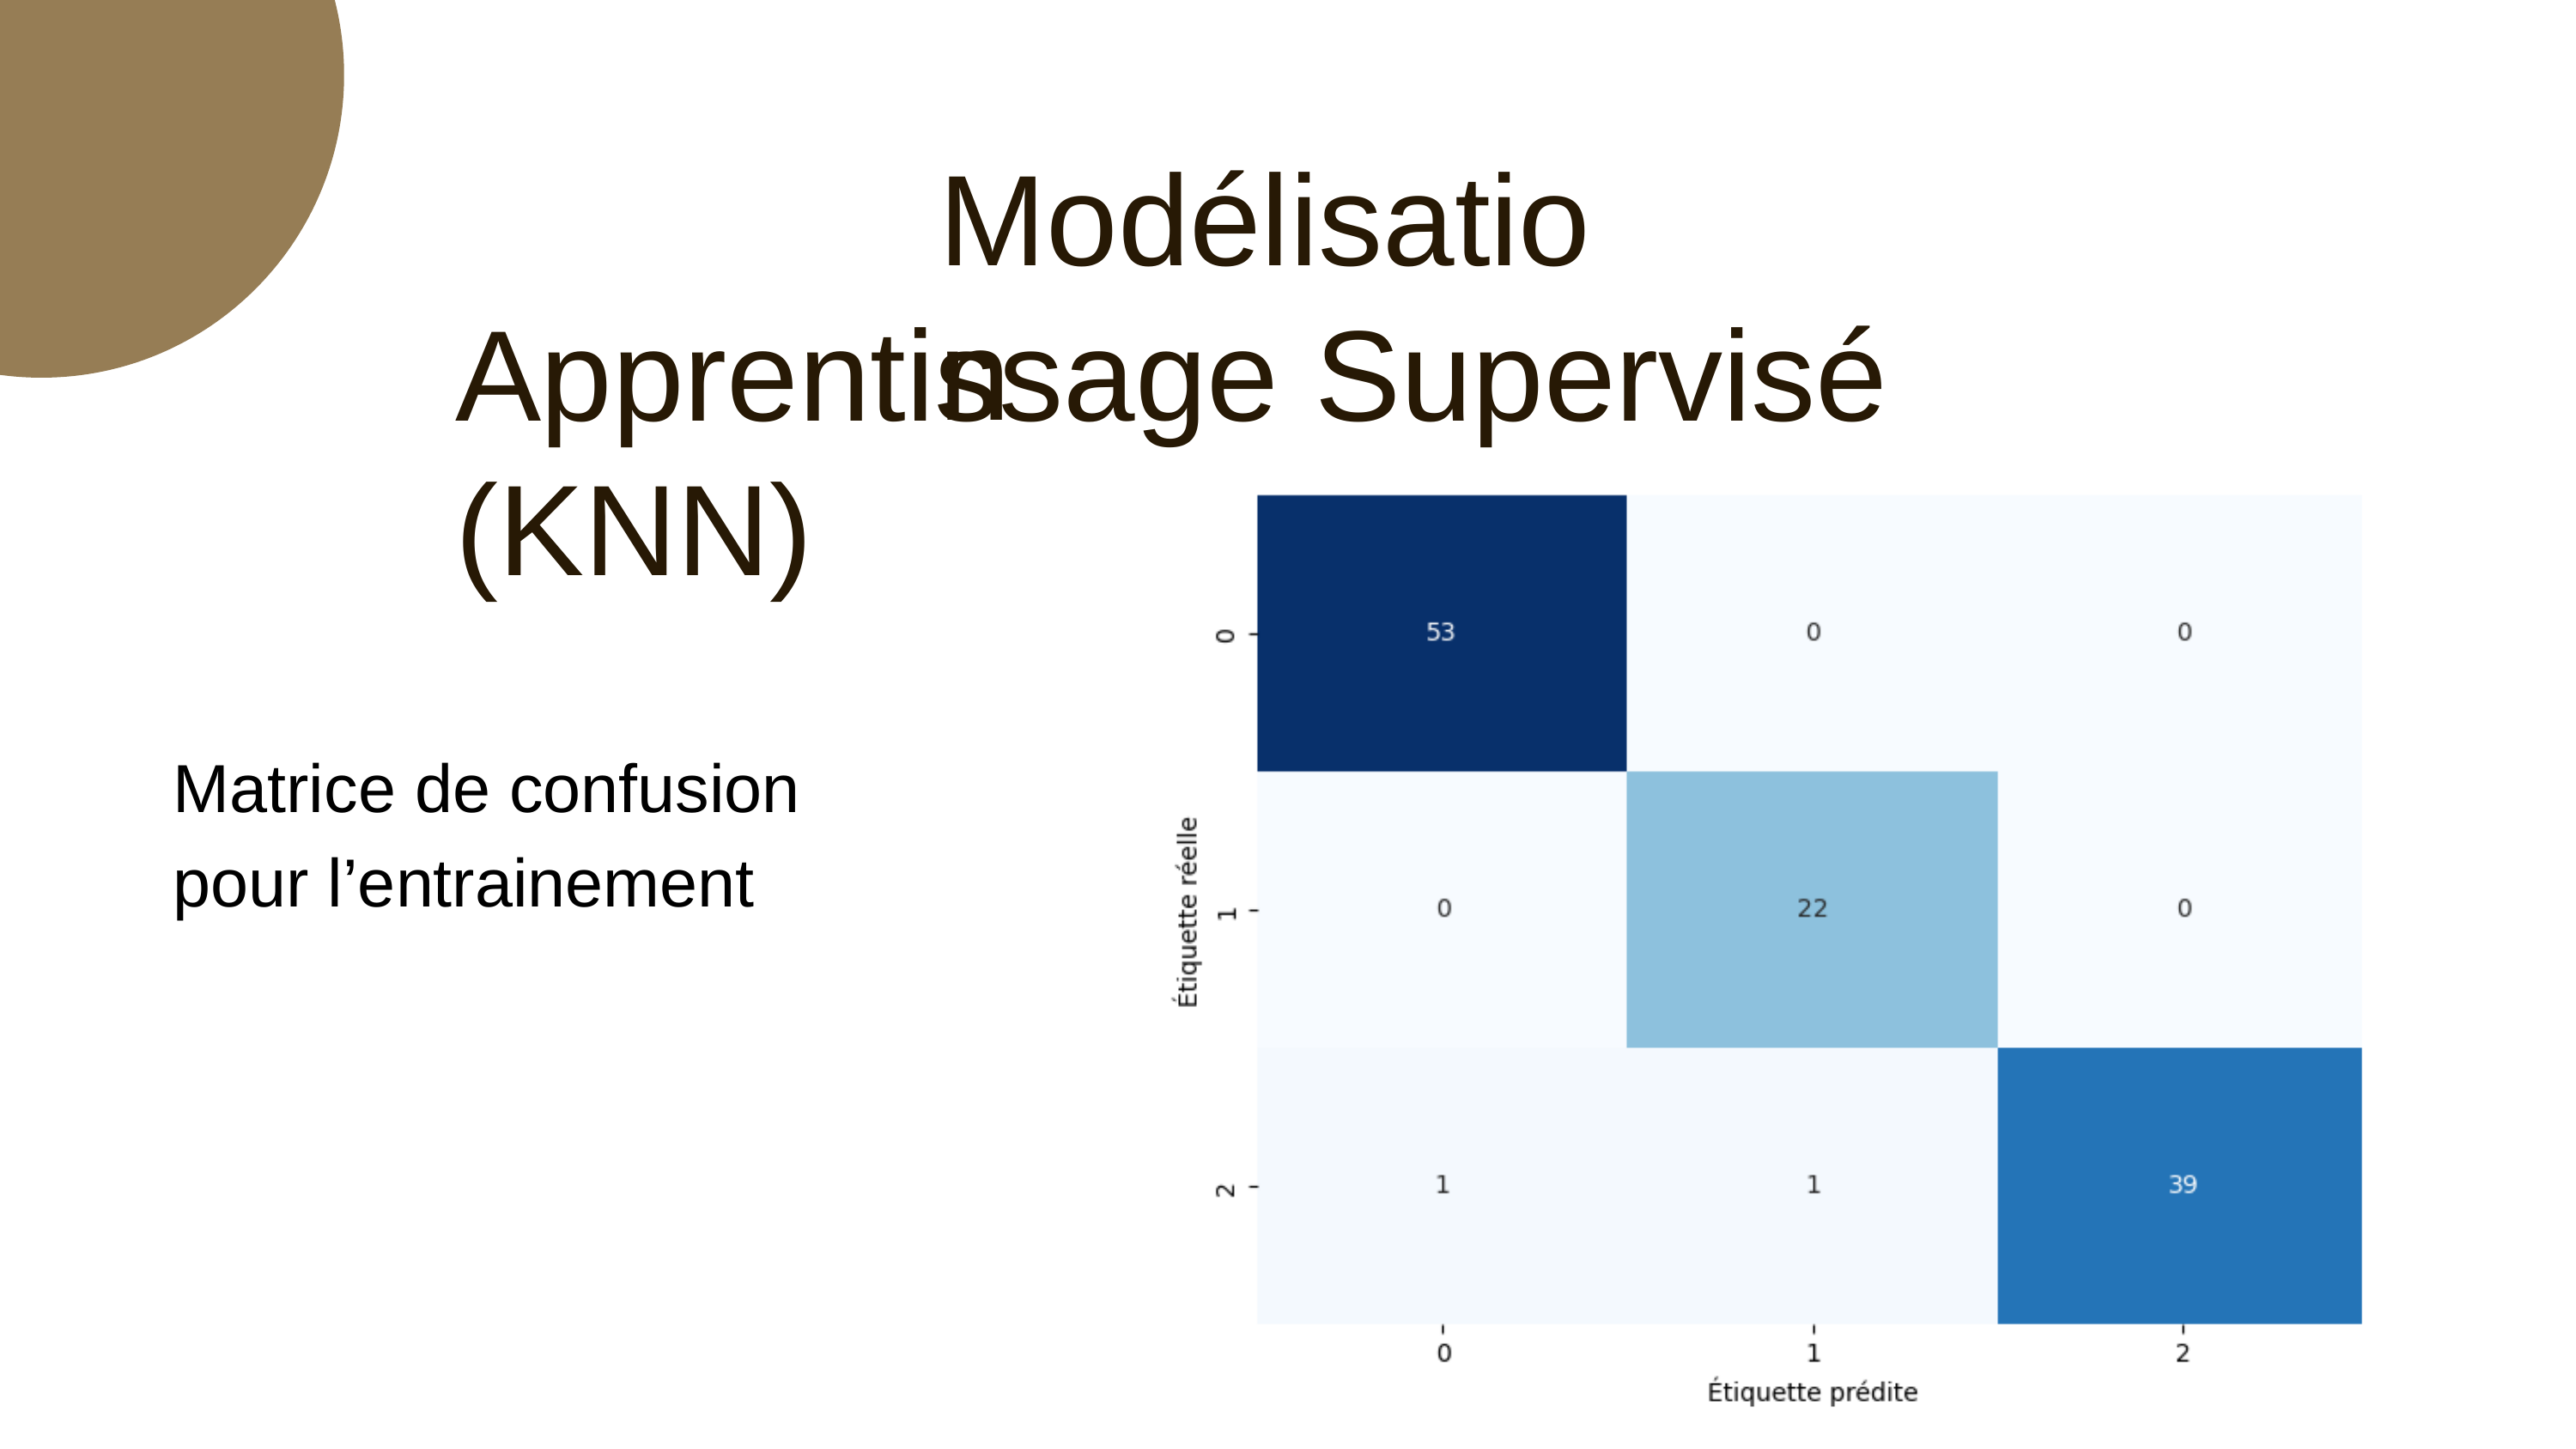

Modélisation
Apprentissage Supervisé (KNN)

Matrice de confusion
pour l’entrainement